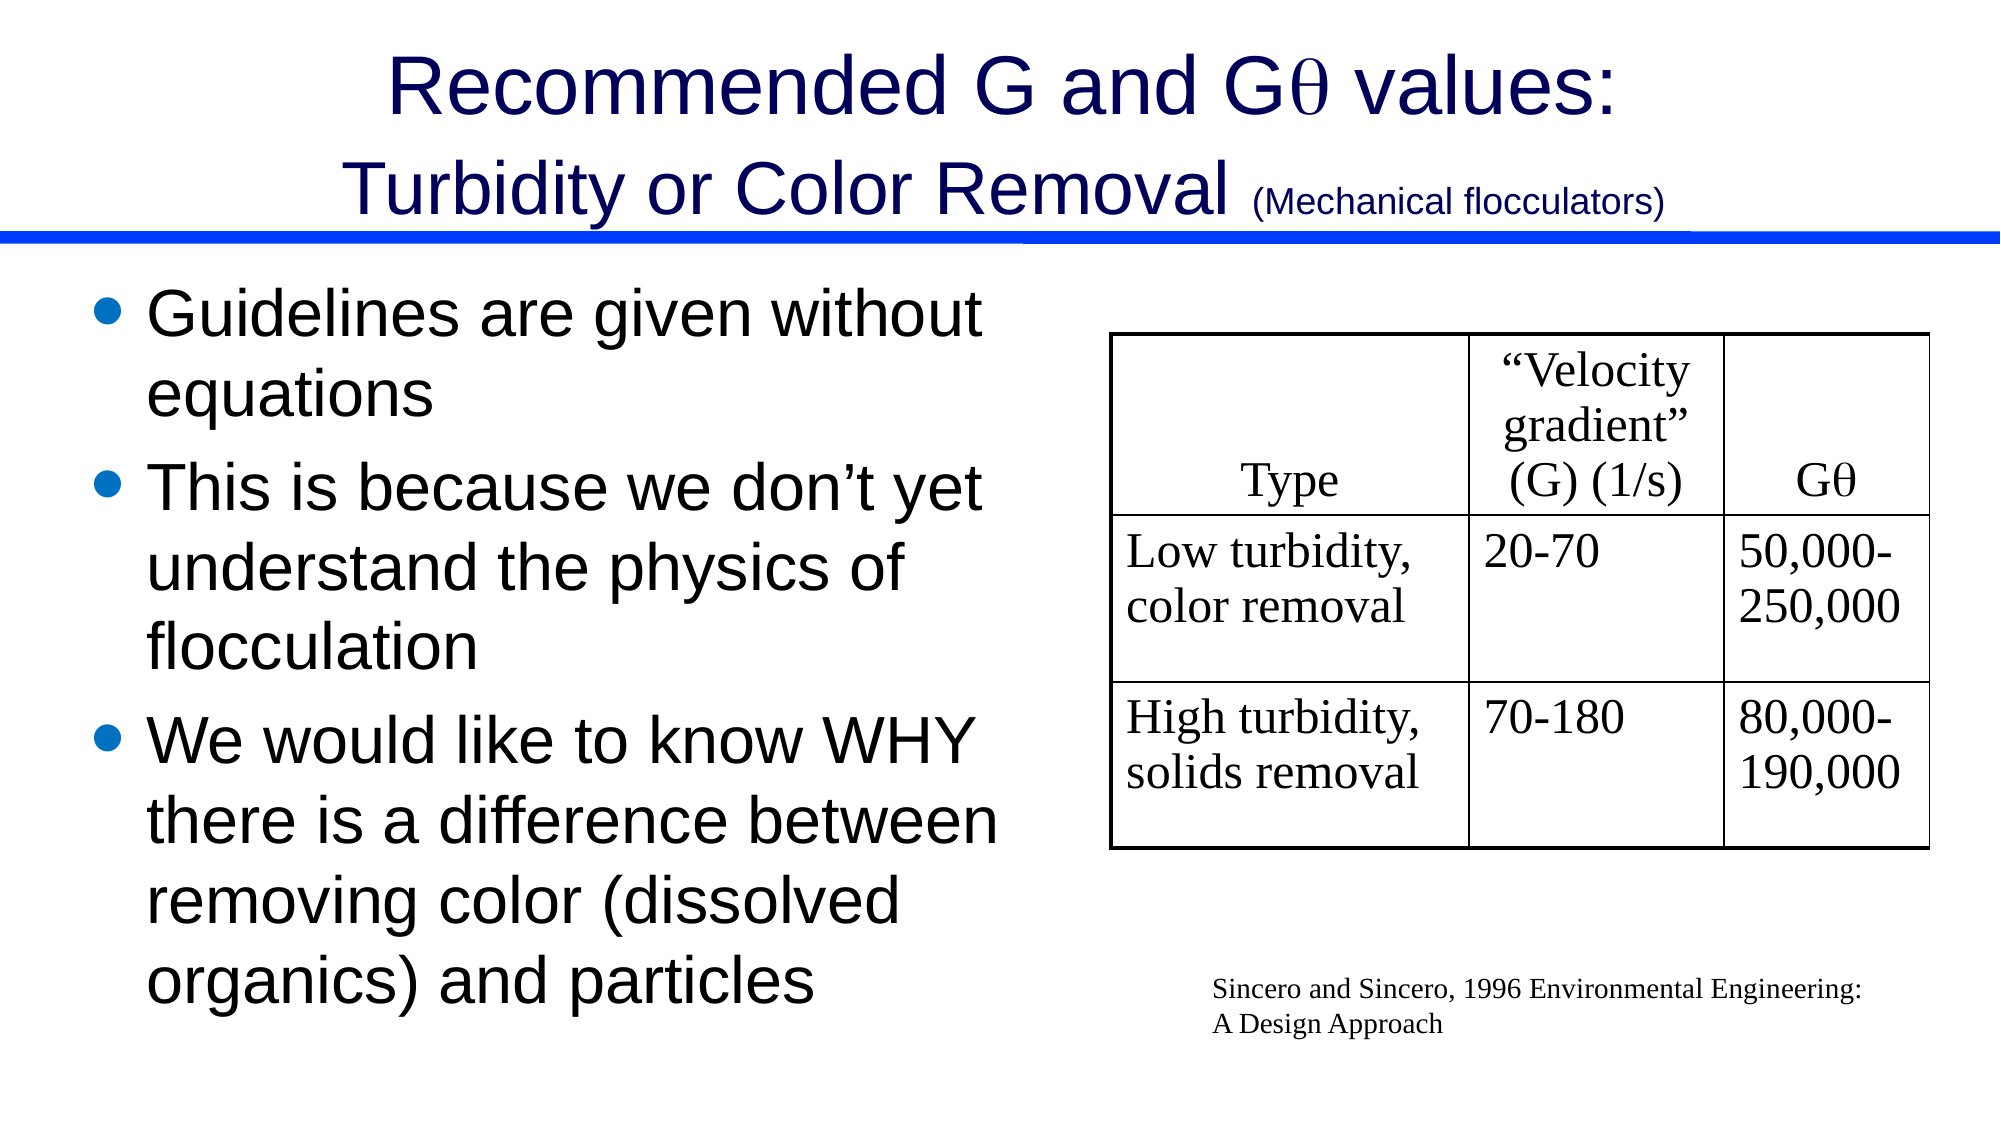

# Recommended G and Gθ values: Turbidity or Color Removal (Mechanical flocculators)
Guidelines are given without equations
This is because we don’t yet understand the physics of flocculation
We would like to know WHY there is a difference between removing color (dissolved organics) and particles
| Type | “Velocity gradient” (G) (1/s) | Gθ |
| --- | --- | --- |
| Low turbidity, color removal | 20-70 | 50,000-250,000 |
| High turbidity, solids removal | 70-180 | 80,000-190,000 |
Sincero and Sincero, 1996 Environmental Engineering: A Design Approach